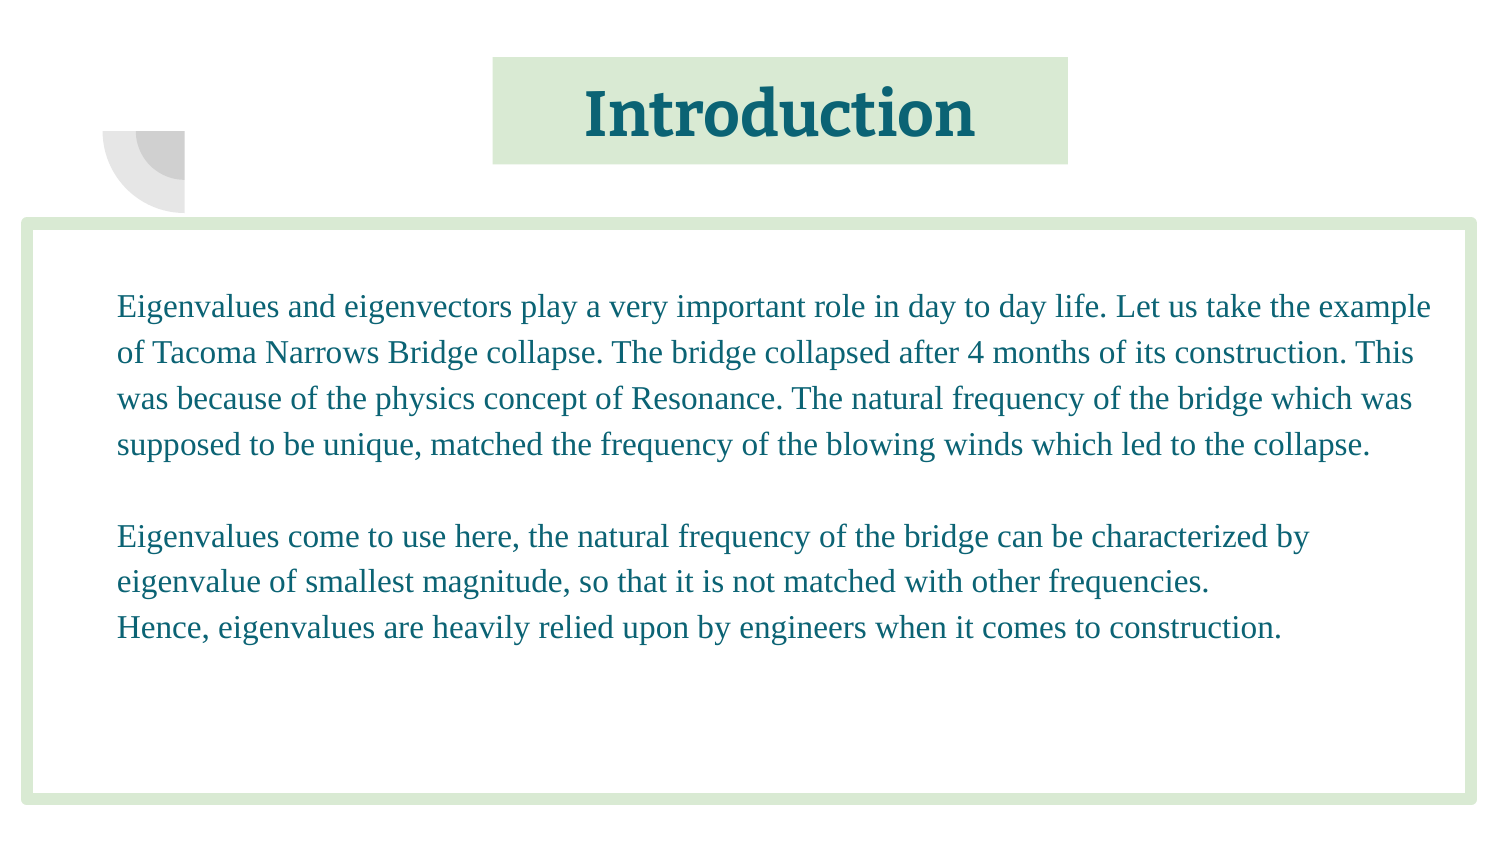

# Introduction

Eigenvalues and eigenvectors play a very important role in day to day life. Let us take the example of Tacoma Narrows Bridge collapse. The bridge collapsed after 4 months of its construction. This was because of the physics concept of Resonance. The natural frequency of the bridge which was supposed to be unique, matched the frequency of the blowing winds which led to the collapse.

Eigenvalues come to use here, the natural frequency of the bridge can be characterized by eigenvalue of smallest magnitude, so that it is not matched with other frequencies.
Hence, eigenvalues are heavily relied upon by engineers when it comes to construction.